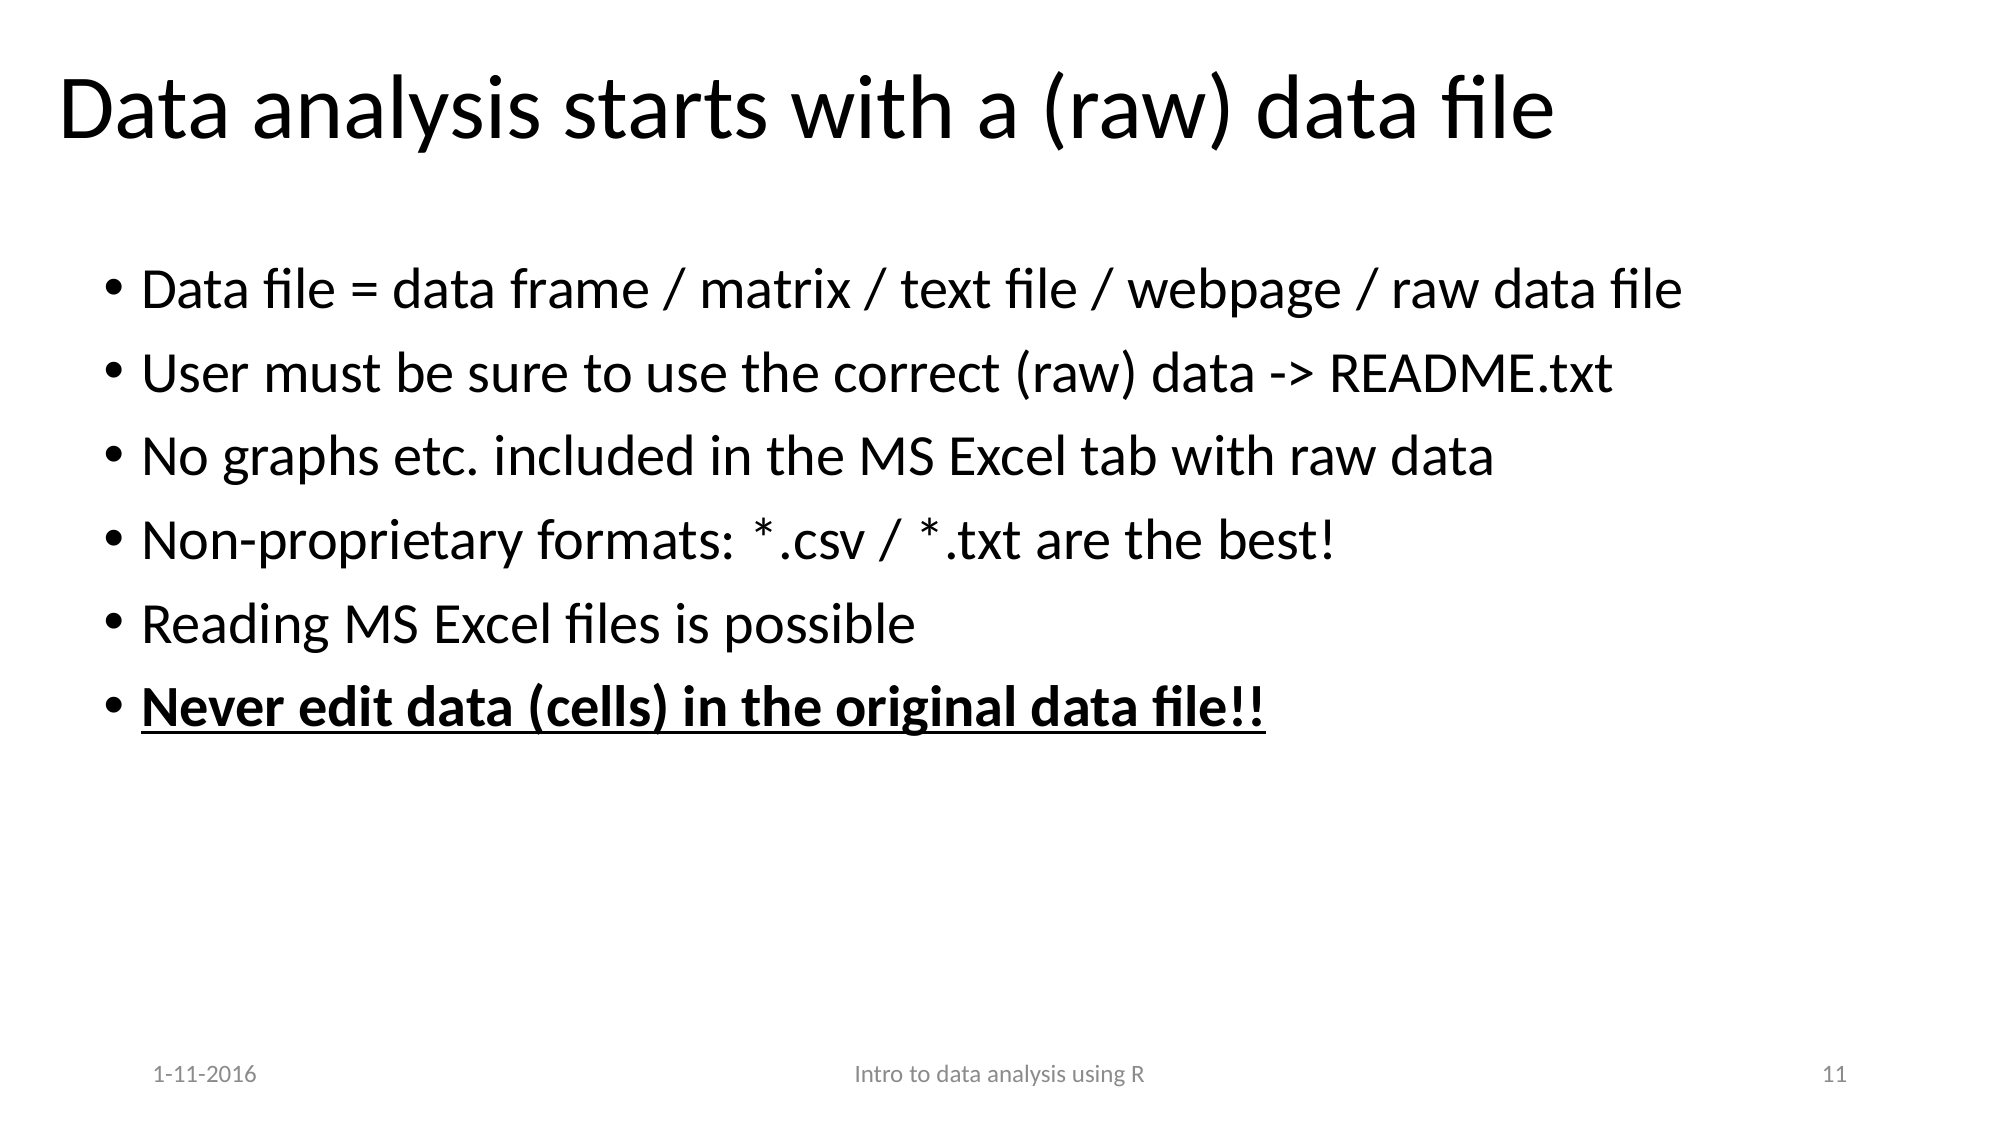

# Data analysis starts with a (raw) data file
Data file = data frame / matrix / text file / webpage / raw data file
User must be sure to use the correct (raw) data -> README.txt
No graphs etc. included in the MS Excel tab with raw data
Non-proprietary formats: *.csv / *.txt are the best!
Reading MS Excel files is possible
Never edit data (cells) in the original data file!!

1-11-2016
Intro to data analysis using R
11